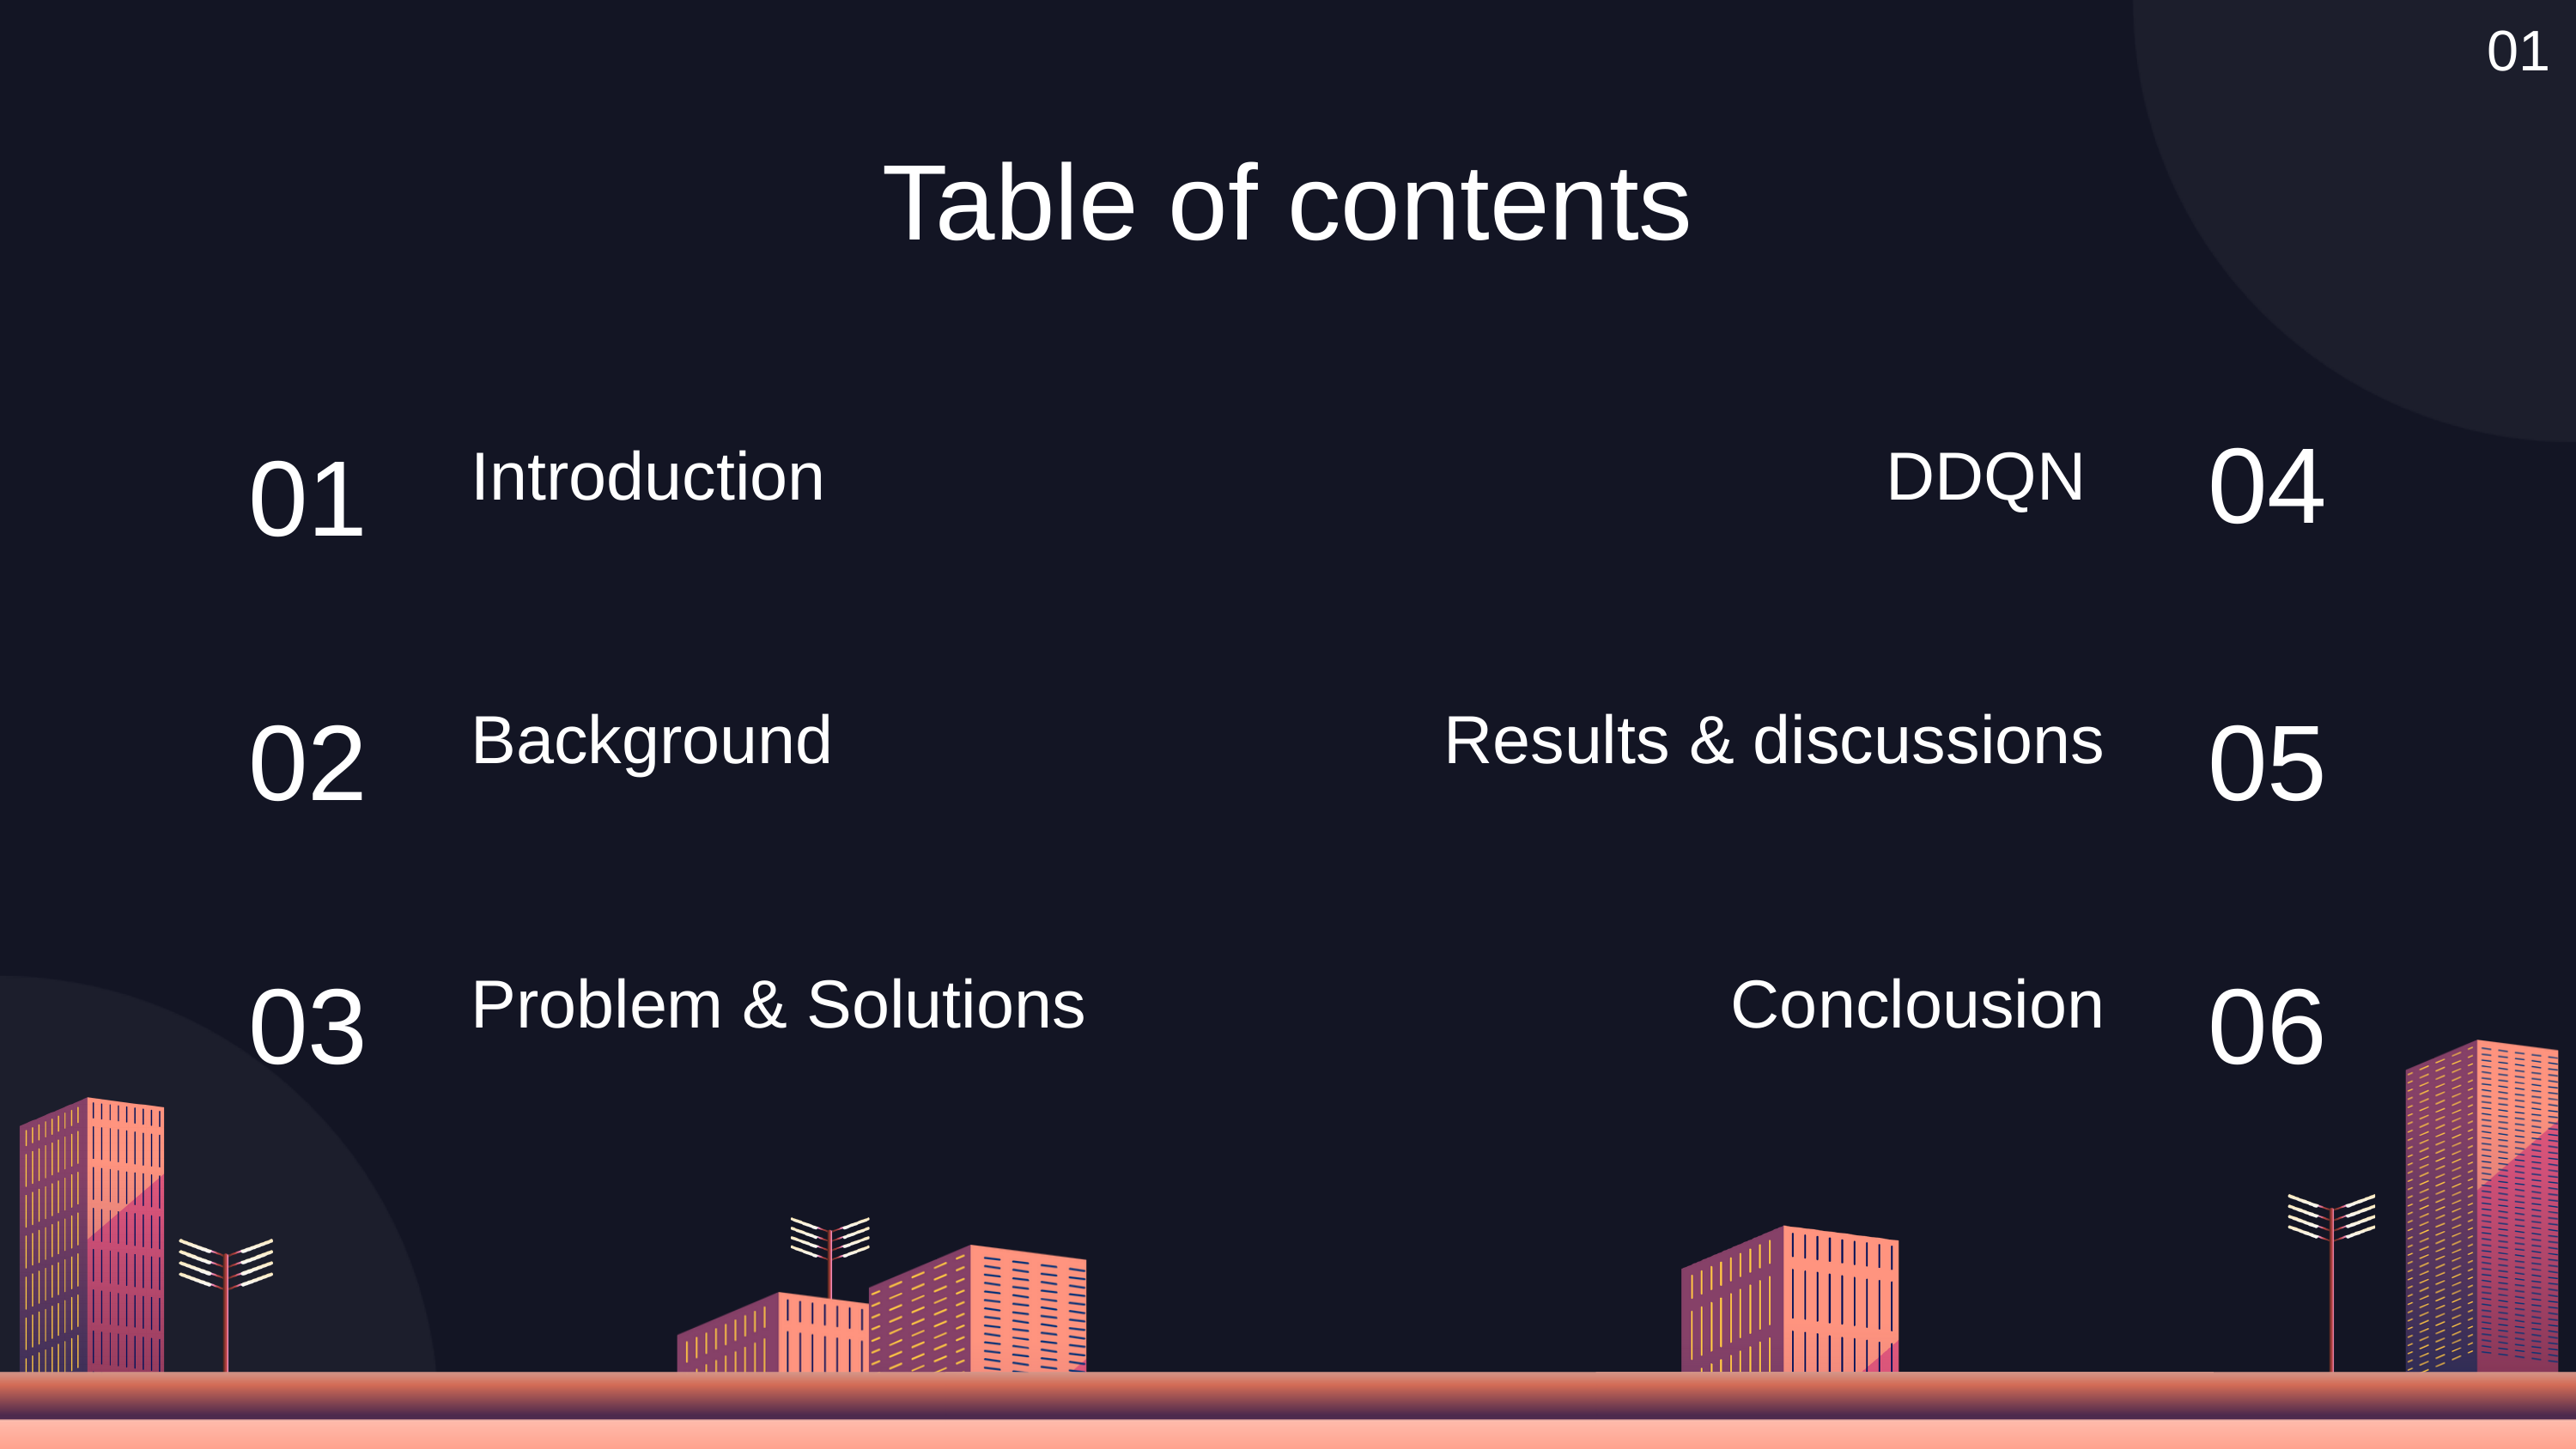

01
Table of contents
04
01
Introduction
DDQN
02
05
Background
Results & discussions
06
03
Conclousion
Problem & Solutions